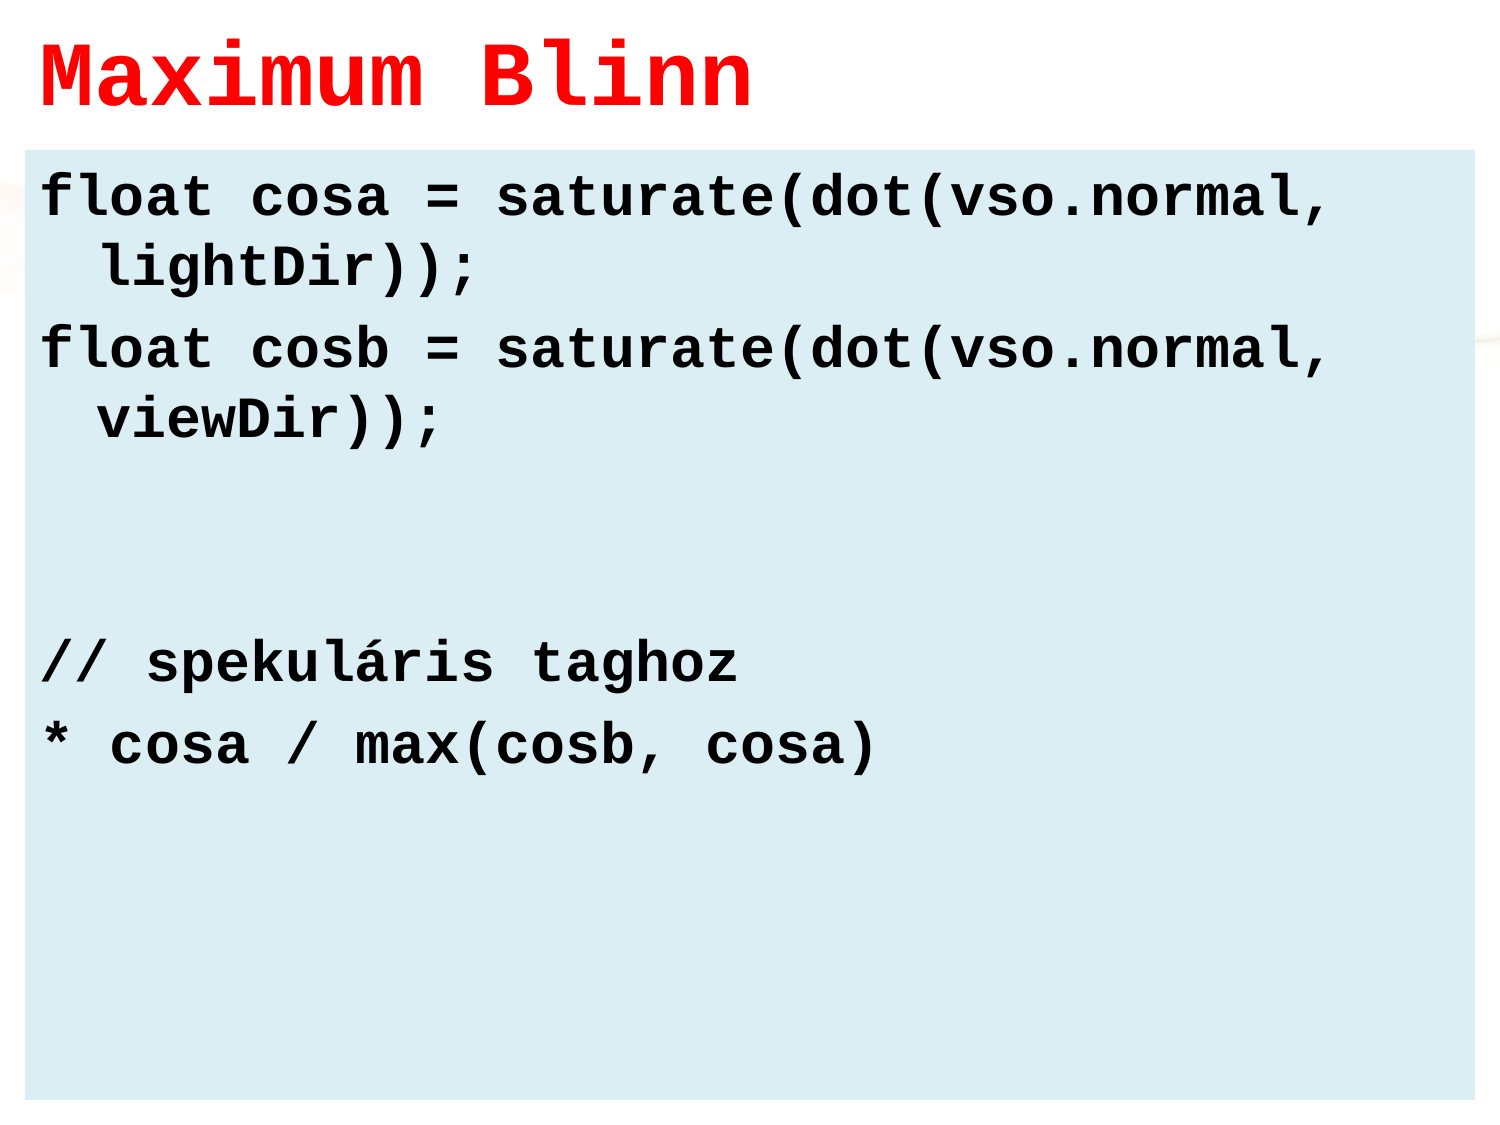

# Maximum Blinn
float cosa = saturate(dot(vso.normal, lightDir));
float cosb = saturate(dot(vso.normal, viewDir));

// spekuláris taghoz
* cosa / max(cosb, cosa)